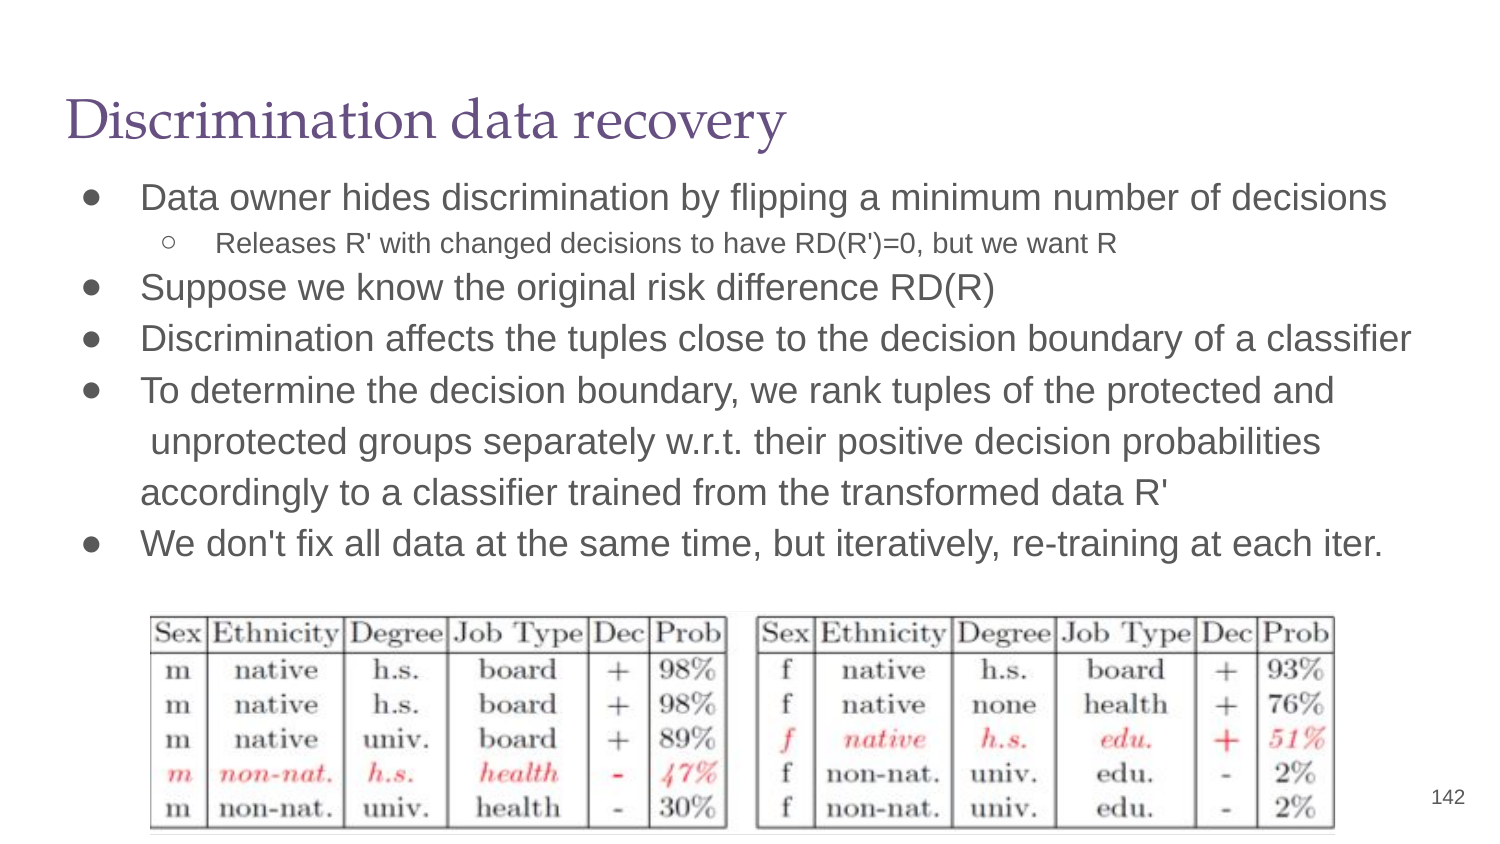

# Discrimination data recovery
Data owner hides discrimination by flipping a minimum number of decisions
Releases R' with changed decisions to have RD(R')=0, but we want R
Suppose we know the original risk difference RD(R)
Discrimination affects the tuples close to the decision boundary of a classifier
To determine the decision boundary, we rank tuples of the protected and  unprotected groups separately w.r.t. their positive decision probabilities  accordingly to a classifier trained from the transformed data R'
We don't fix all data at the same time, but iteratively, re-training at each iter.

142